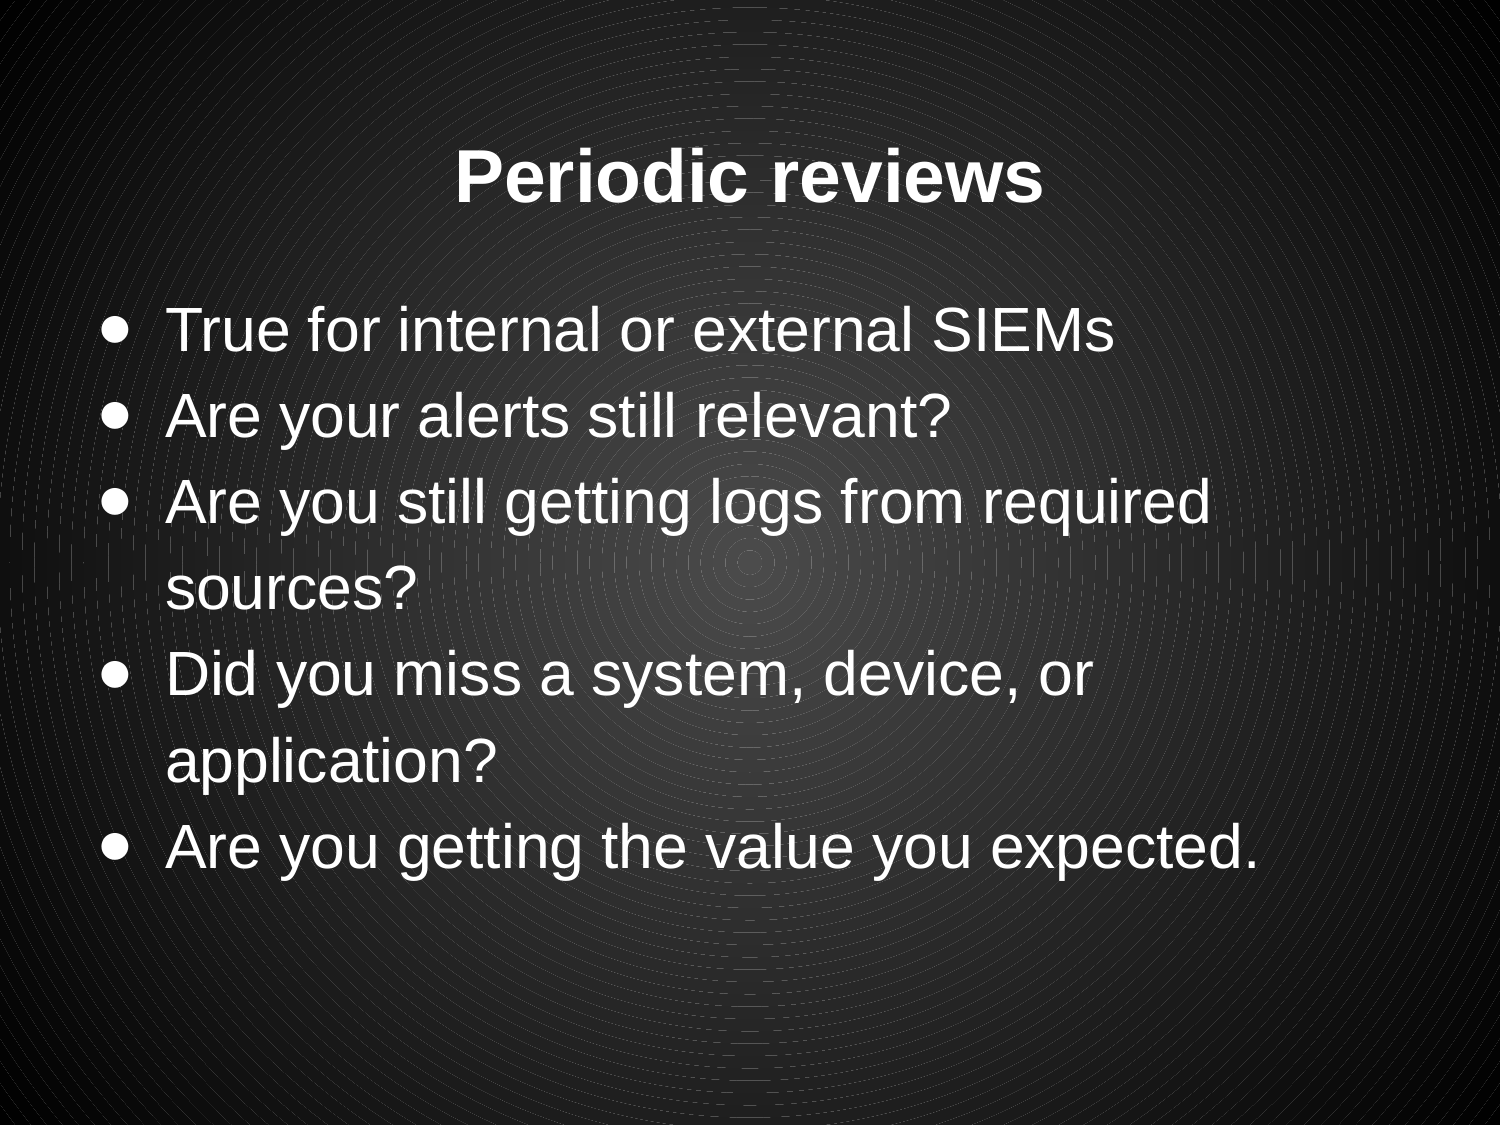

# Periodic reviews
True for internal or external SIEMs
Are your alerts still relevant?
Are you still getting logs from required sources?
Did you miss a system, device, or application?
Are you getting the value you expected.